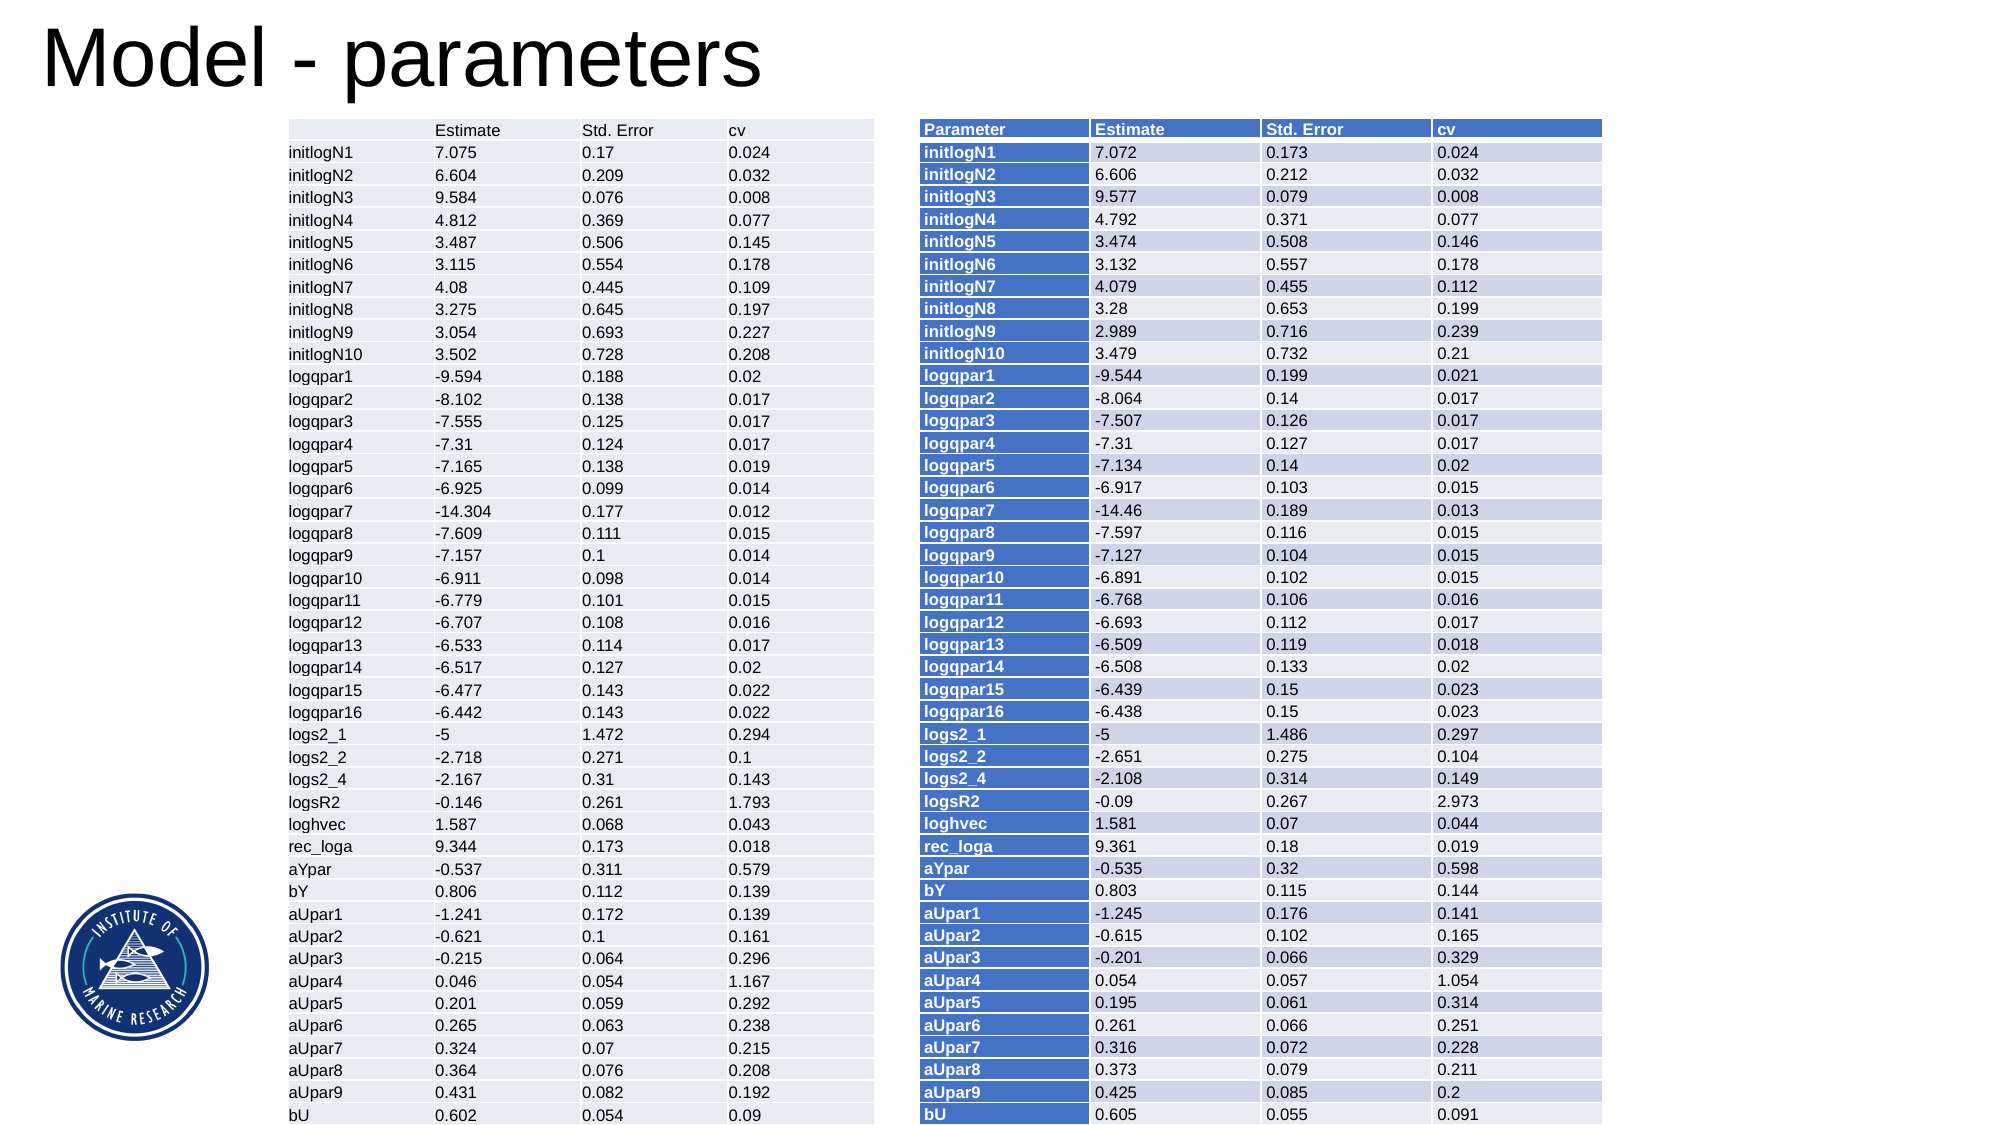

# Model - parameters
|  | Estimate | Std. Error | cv |
| --- | --- | --- | --- |
| initlogN1 | 7.075 | 0.17 | 0.024 |
| initlogN2 | 6.604 | 0.209 | 0.032 |
| initlogN3 | 9.584 | 0.076 | 0.008 |
| initlogN4 | 4.812 | 0.369 | 0.077 |
| initlogN5 | 3.487 | 0.506 | 0.145 |
| initlogN6 | 3.115 | 0.554 | 0.178 |
| initlogN7 | 4.08 | 0.445 | 0.109 |
| initlogN8 | 3.275 | 0.645 | 0.197 |
| initlogN9 | 3.054 | 0.693 | 0.227 |
| initlogN10 | 3.502 | 0.728 | 0.208 |
| logqpar1 | -9.594 | 0.188 | 0.02 |
| logqpar2 | -8.102 | 0.138 | 0.017 |
| logqpar3 | -7.555 | 0.125 | 0.017 |
| logqpar4 | -7.31 | 0.124 | 0.017 |
| logqpar5 | -7.165 | 0.138 | 0.019 |
| logqpar6 | -6.925 | 0.099 | 0.014 |
| logqpar7 | -14.304 | 0.177 | 0.012 |
| logqpar8 | -7.609 | 0.111 | 0.015 |
| logqpar9 | -7.157 | 0.1 | 0.014 |
| logqpar10 | -6.911 | 0.098 | 0.014 |
| logqpar11 | -6.779 | 0.101 | 0.015 |
| logqpar12 | -6.707 | 0.108 | 0.016 |
| logqpar13 | -6.533 | 0.114 | 0.017 |
| logqpar14 | -6.517 | 0.127 | 0.02 |
| logqpar15 | -6.477 | 0.143 | 0.022 |
| logqpar16 | -6.442 | 0.143 | 0.022 |
| logs2\_1 | -5 | 1.472 | 0.294 |
| logs2\_2 | -2.718 | 0.271 | 0.1 |
| logs2\_4 | -2.167 | 0.31 | 0.143 |
| logsR2 | -0.146 | 0.261 | 1.793 |
| loghvec | 1.587 | 0.068 | 0.043 |
| rec\_loga | 9.344 | 0.173 | 0.018 |
| aYpar | -0.537 | 0.311 | 0.579 |
| bY | 0.806 | 0.112 | 0.139 |
| aUpar1 | -1.241 | 0.172 | 0.139 |
| aUpar2 | -0.621 | 0.1 | 0.161 |
| aUpar3 | -0.215 | 0.064 | 0.296 |
| aUpar4 | 0.046 | 0.054 | 1.167 |
| aUpar5 | 0.201 | 0.059 | 0.292 |
| aUpar6 | 0.265 | 0.063 | 0.238 |
| aUpar7 | 0.324 | 0.07 | 0.215 |
| aUpar8 | 0.364 | 0.076 | 0.208 |
| aUpar9 | 0.431 | 0.082 | 0.192 |
| bU | 0.602 | 0.054 | 0.09 |
| Parameter | Estimate | Std. Error | cv |
| --- | --- | --- | --- |
| initlogN1 | 7.072 | 0.173 | 0.024 |
| initlogN2 | 6.606 | 0.212 | 0.032 |
| initlogN3 | 9.577 | 0.079 | 0.008 |
| initlogN4 | 4.792 | 0.371 | 0.077 |
| initlogN5 | 3.474 | 0.508 | 0.146 |
| initlogN6 | 3.132 | 0.557 | 0.178 |
| initlogN7 | 4.079 | 0.455 | 0.112 |
| initlogN8 | 3.28 | 0.653 | 0.199 |
| initlogN9 | 2.989 | 0.716 | 0.239 |
| initlogN10 | 3.479 | 0.732 | 0.21 |
| logqpar1 | -9.544 | 0.199 | 0.021 |
| logqpar2 | -8.064 | 0.14 | 0.017 |
| logqpar3 | -7.507 | 0.126 | 0.017 |
| logqpar4 | -7.31 | 0.127 | 0.017 |
| logqpar5 | -7.134 | 0.14 | 0.02 |
| logqpar6 | -6.917 | 0.103 | 0.015 |
| logqpar7 | -14.46 | 0.189 | 0.013 |
| logqpar8 | -7.597 | 0.116 | 0.015 |
| logqpar9 | -7.127 | 0.104 | 0.015 |
| logqpar10 | -6.891 | 0.102 | 0.015 |
| logqpar11 | -6.768 | 0.106 | 0.016 |
| logqpar12 | -6.693 | 0.112 | 0.017 |
| logqpar13 | -6.509 | 0.119 | 0.018 |
| logqpar14 | -6.508 | 0.133 | 0.02 |
| logqpar15 | -6.439 | 0.15 | 0.023 |
| logqpar16 | -6.438 | 0.15 | 0.023 |
| logs2\_1 | -5 | 1.486 | 0.297 |
| logs2\_2 | -2.651 | 0.275 | 0.104 |
| logs2\_4 | -2.108 | 0.314 | 0.149 |
| logsR2 | -0.09 | 0.267 | 2.973 |
| loghvec | 1.581 | 0.07 | 0.044 |
| rec\_loga | 9.361 | 0.18 | 0.019 |
| aYpar | -0.535 | 0.32 | 0.598 |
| bY | 0.803 | 0.115 | 0.144 |
| aUpar1 | -1.245 | 0.176 | 0.141 |
| aUpar2 | -0.615 | 0.102 | 0.165 |
| aUpar3 | -0.201 | 0.066 | 0.329 |
| aUpar4 | 0.054 | 0.057 | 1.054 |
| aUpar5 | 0.195 | 0.061 | 0.314 |
| aUpar6 | 0.261 | 0.066 | 0.251 |
| aUpar7 | 0.316 | 0.072 | 0.228 |
| aUpar8 | 0.373 | 0.079 | 0.211 |
| aUpar9 | 0.425 | 0.085 | 0.2 |
| bU | 0.605 | 0.055 | 0.091 |